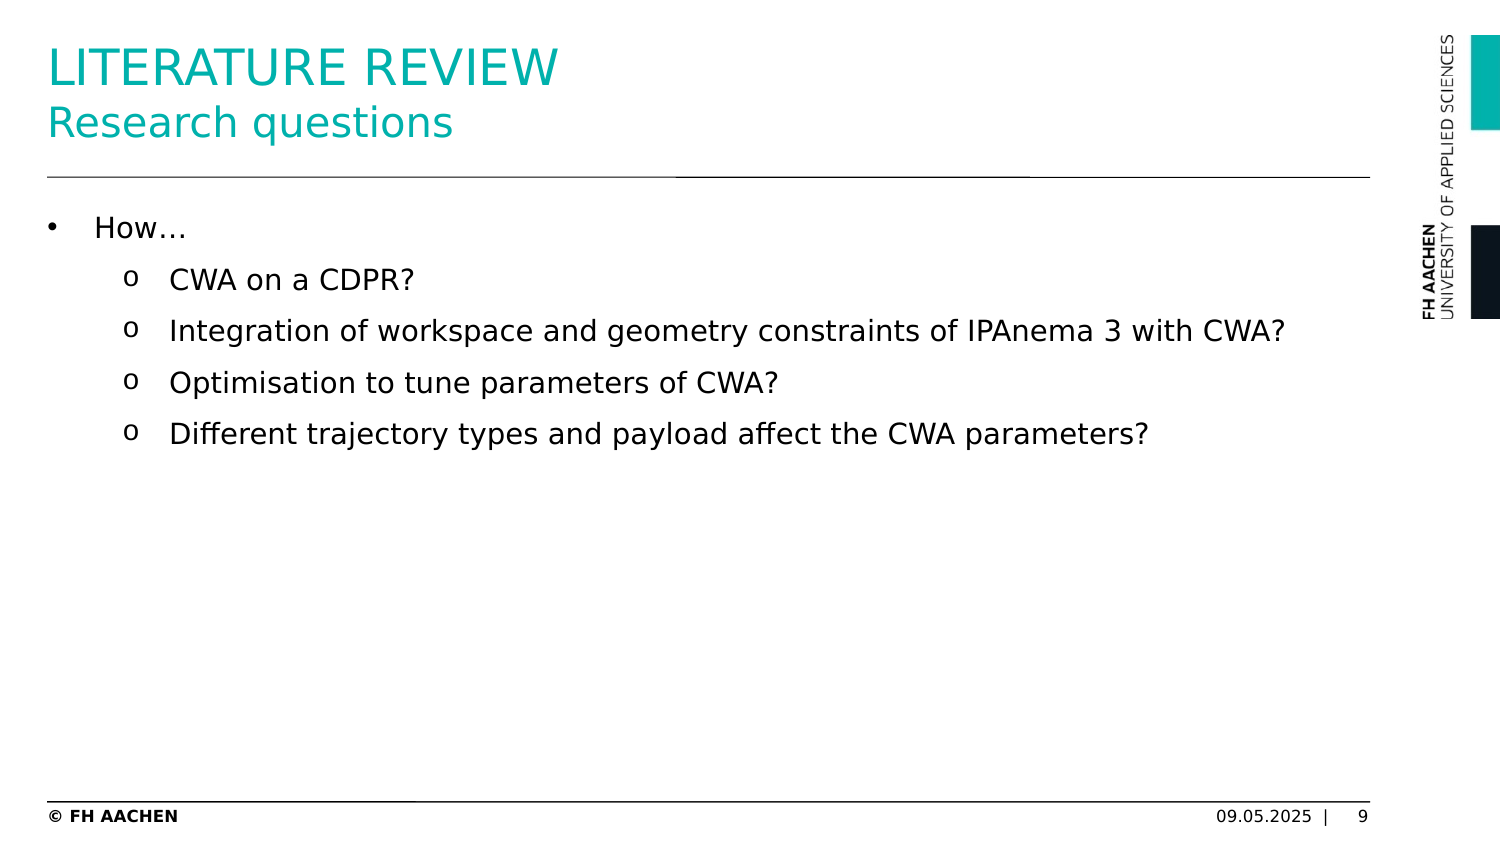

# LITERATURE REVIEW Research questions
How…
CWA on a CDPR?
Integration of workspace and geometry constraints of IPAnema 3 with CWA?
Optimisation to tune parameters of CWA?
Different trajectory types and payload affect the CWA parameters?

© FH AACHEN
09.05.2025  |
9